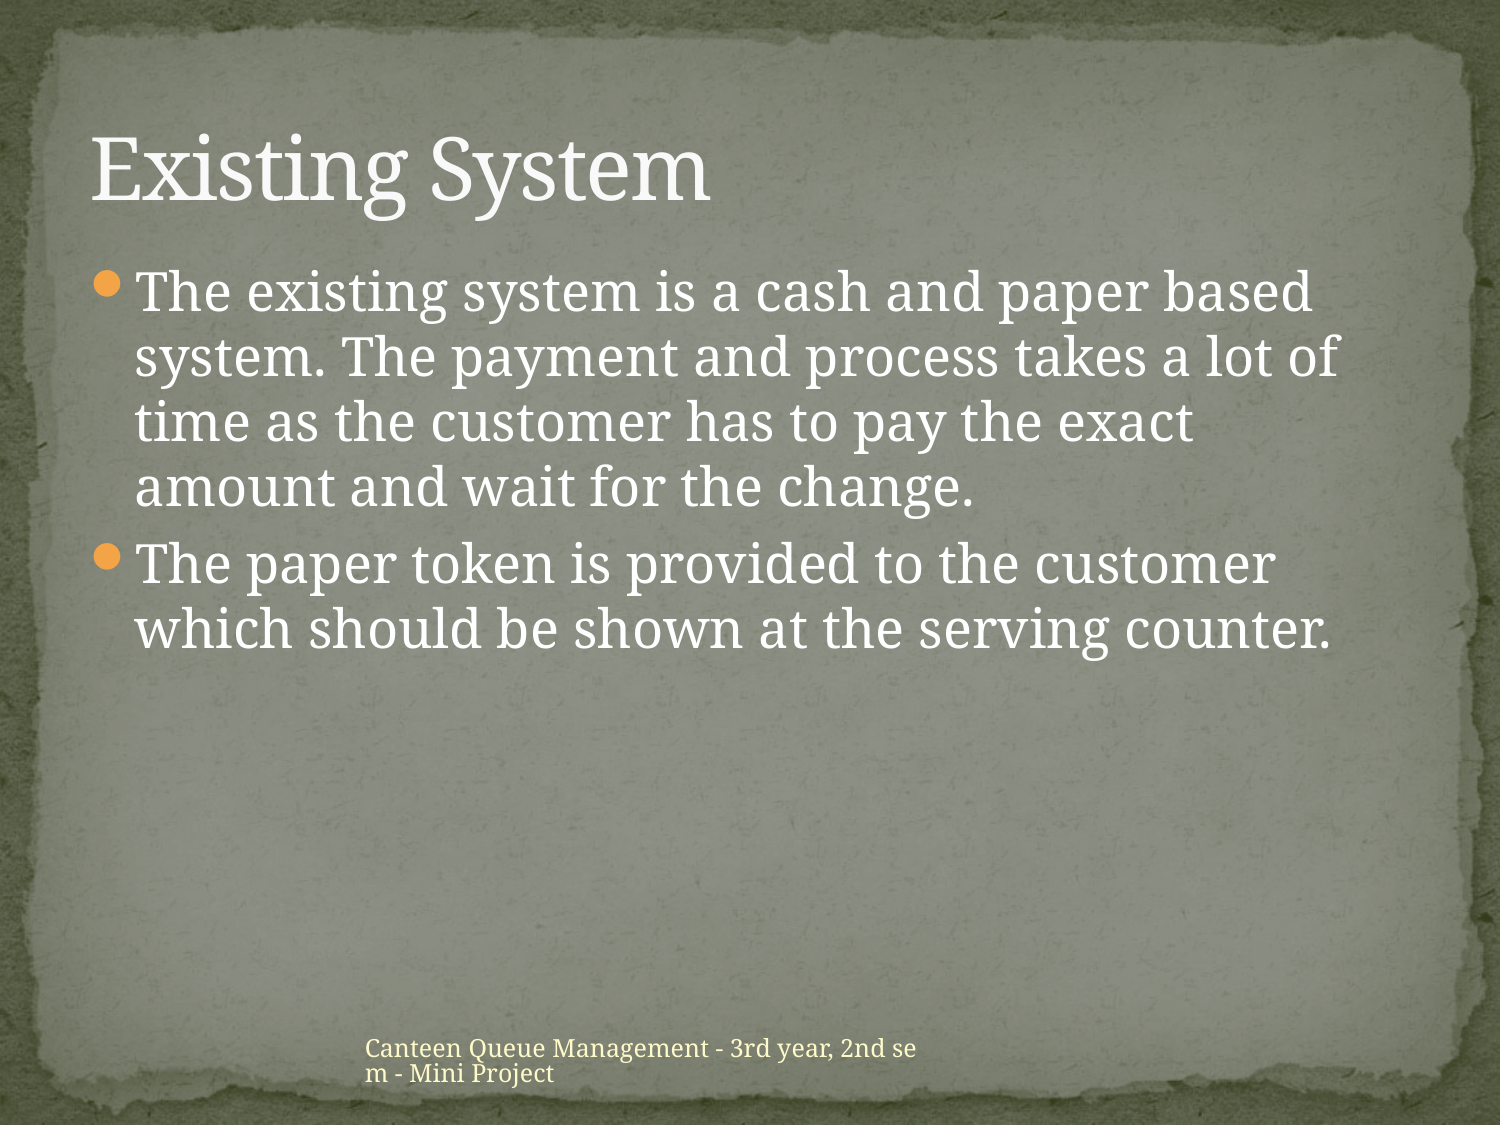

# Existing System
The existing system is a cash and paper based system. The payment and process takes a lot of time as the customer has to pay the exact amount and wait for the change.
The paper token is provided to the customer which should be shown at the serving counter.
Canteen Queue Management - 3rd year, 2nd sem - Mini Project